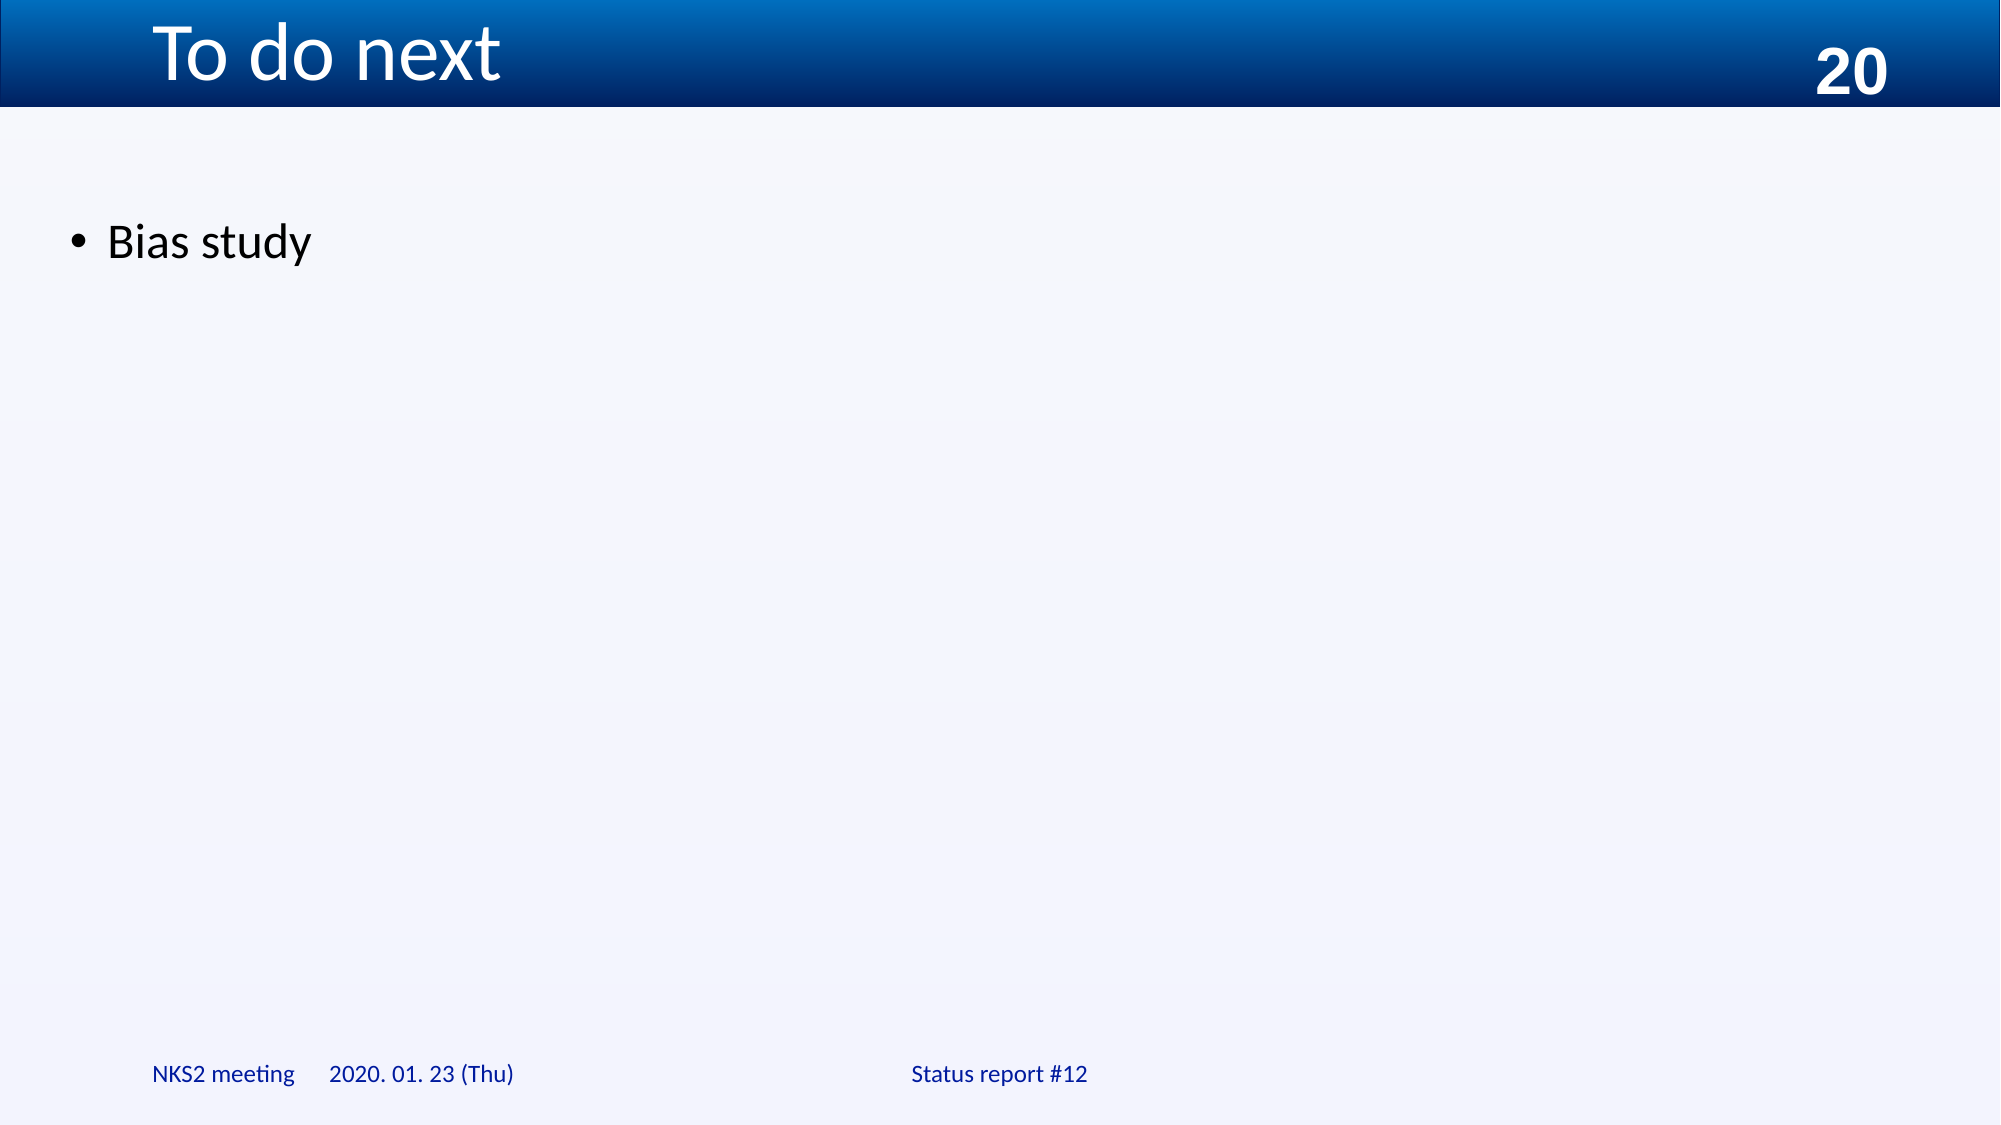

# To do next
Bias study
NKS2 meeting      2020. 01. 23 (Thu)
Status report #12